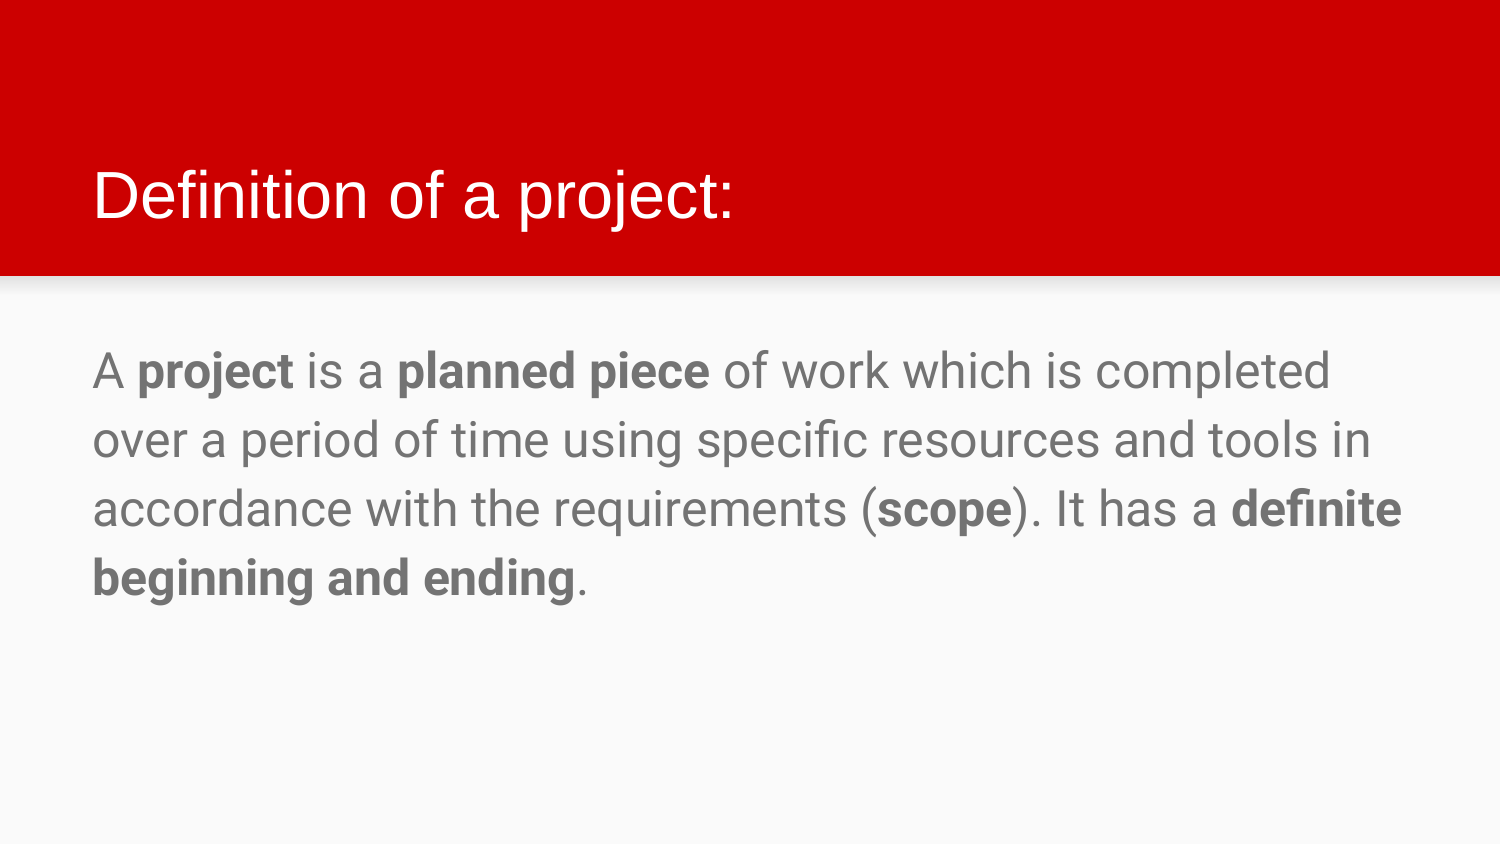

# Definition of a project:
A project is a planned piece of work which is completed over a period of time using specific resources and tools in accordance with the requirements (scope). It has a definite beginning and ending.